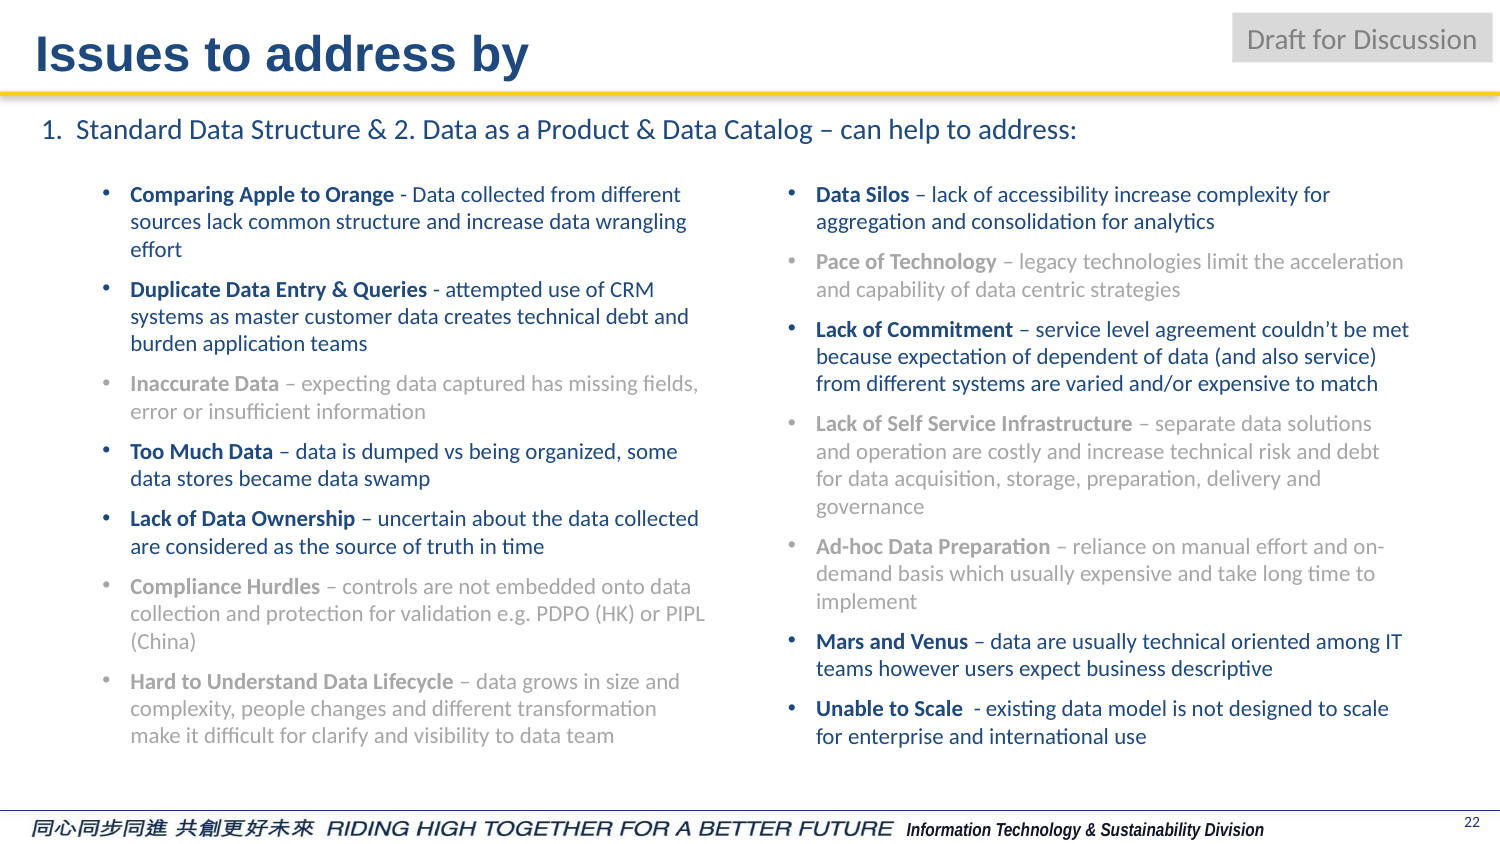

Draft for Discussion
# Issues to address by
1.  Standard Data Structure & 2. Data as a Product & Data Catalog – can help to address:
Comparing Apple to Orange - Data collected from different sources lack common structure and increase data wrangling effort
Duplicate Data Entry & Queries - attempted use of CRM systems as master customer data creates technical debt and burden application teams
Inaccurate Data – expecting data captured has missing fields, error or insufficient information
Too Much Data – data is dumped vs being organized, some data stores became data swamp
Lack of Data Ownership – uncertain about the data collected are considered as the source of truth in time
Compliance Hurdles – controls are not embedded onto data collection and protection for validation e.g. PDPO (HK) or PIPL (China)
Hard to Understand Data Lifecycle – data grows in size and complexity, people changes and different transformation make it difficult for clarify and visibility to data team
Data Silos – lack of accessibility increase complexity for aggregation and consolidation for analytics
Pace of Technology – legacy technologies limit the acceleration and capability of data centric strategies
Lack of Commitment – service level agreement couldn’t be met because expectation of dependent of data (and also service) from different systems are varied and/or expensive to match
Lack of Self Service Infrastructure – separate data solutions and operation are costly and increase technical risk and debt for data acquisition, storage, preparation, delivery and governance
Ad-hoc Data Preparation – reliance on manual effort and on-demand basis which usually expensive and take long time to implement
Mars and Venus – data are usually technical oriented among IT teams however users expect business descriptive
Unable to Scale  - existing data model is not designed to scale for enterprise and international use
22